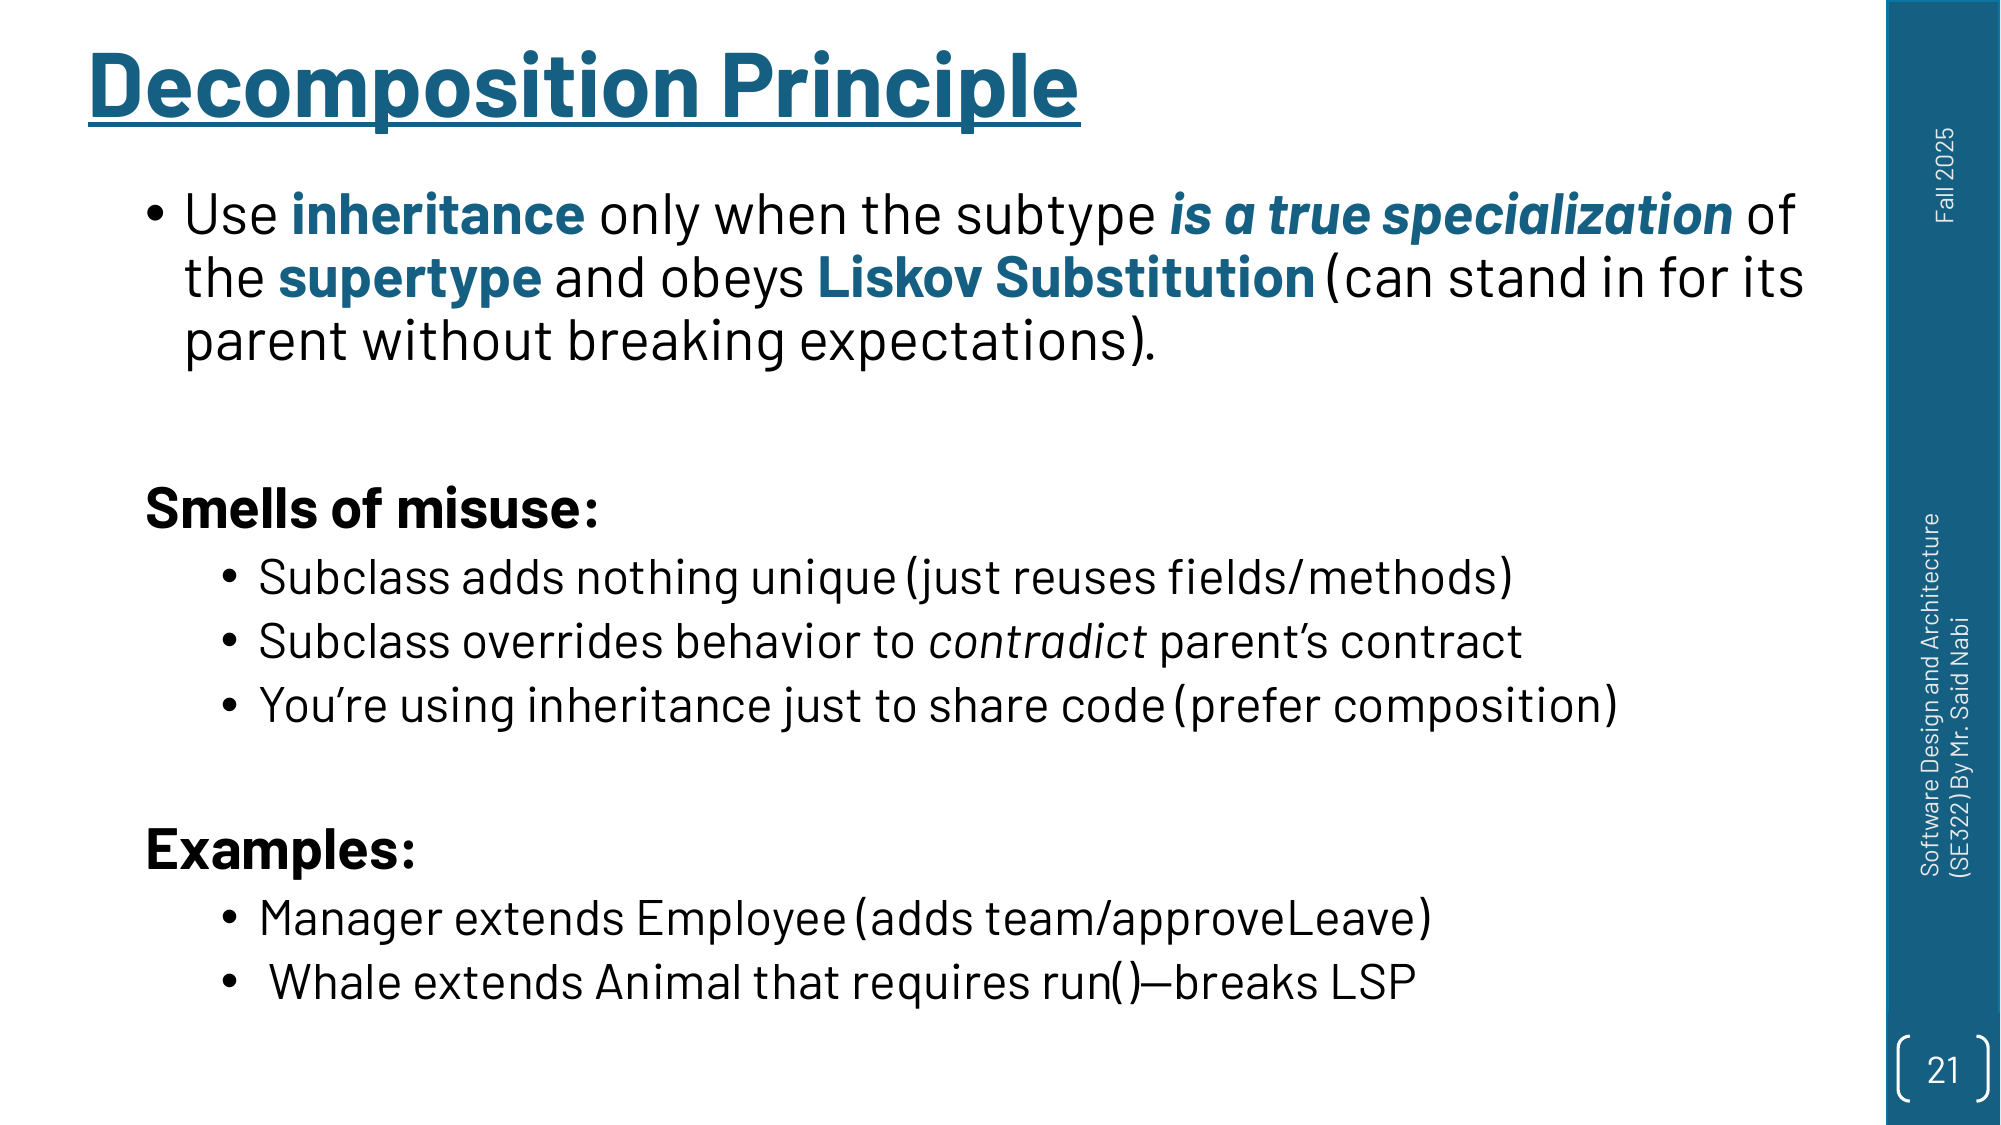

# Decomposition Principle

Use inheritance only when the subtype is a true specialization of the supertype and obeys Liskov Substitution (can stand in for its parent without breaking expectations).

Smells of misuse:
Subclass adds nothing unique (just reuses fields/methods)
Subclass overrides behavior to contradict parent’s contract
You’re using inheritance just to share code (prefer composition)

Examples:
Manager extends Employee (adds team/approveLeave)
 Whale extends Animal that requires run()—breaks LSP